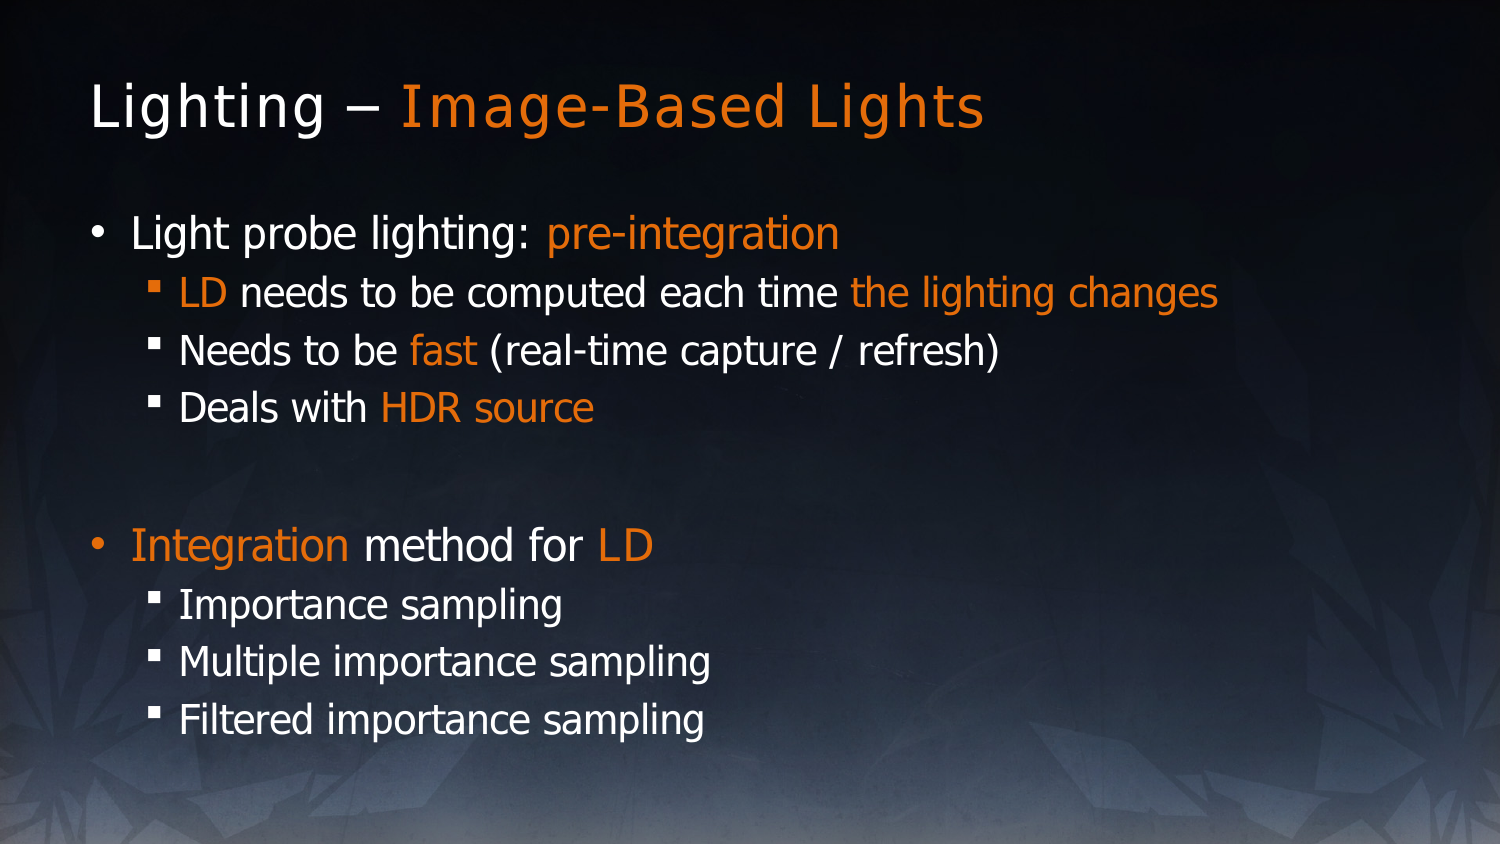

# Lighting – Image-Based Lights
Light probe lighting: pre-integration
LD needs to be computed each time the lighting changes
Needs to be fast (real-time capture / refresh)
Deals with HDR source

Integration method for LD
Importance sampling
Multiple importance sampling
Filtered importance sampling